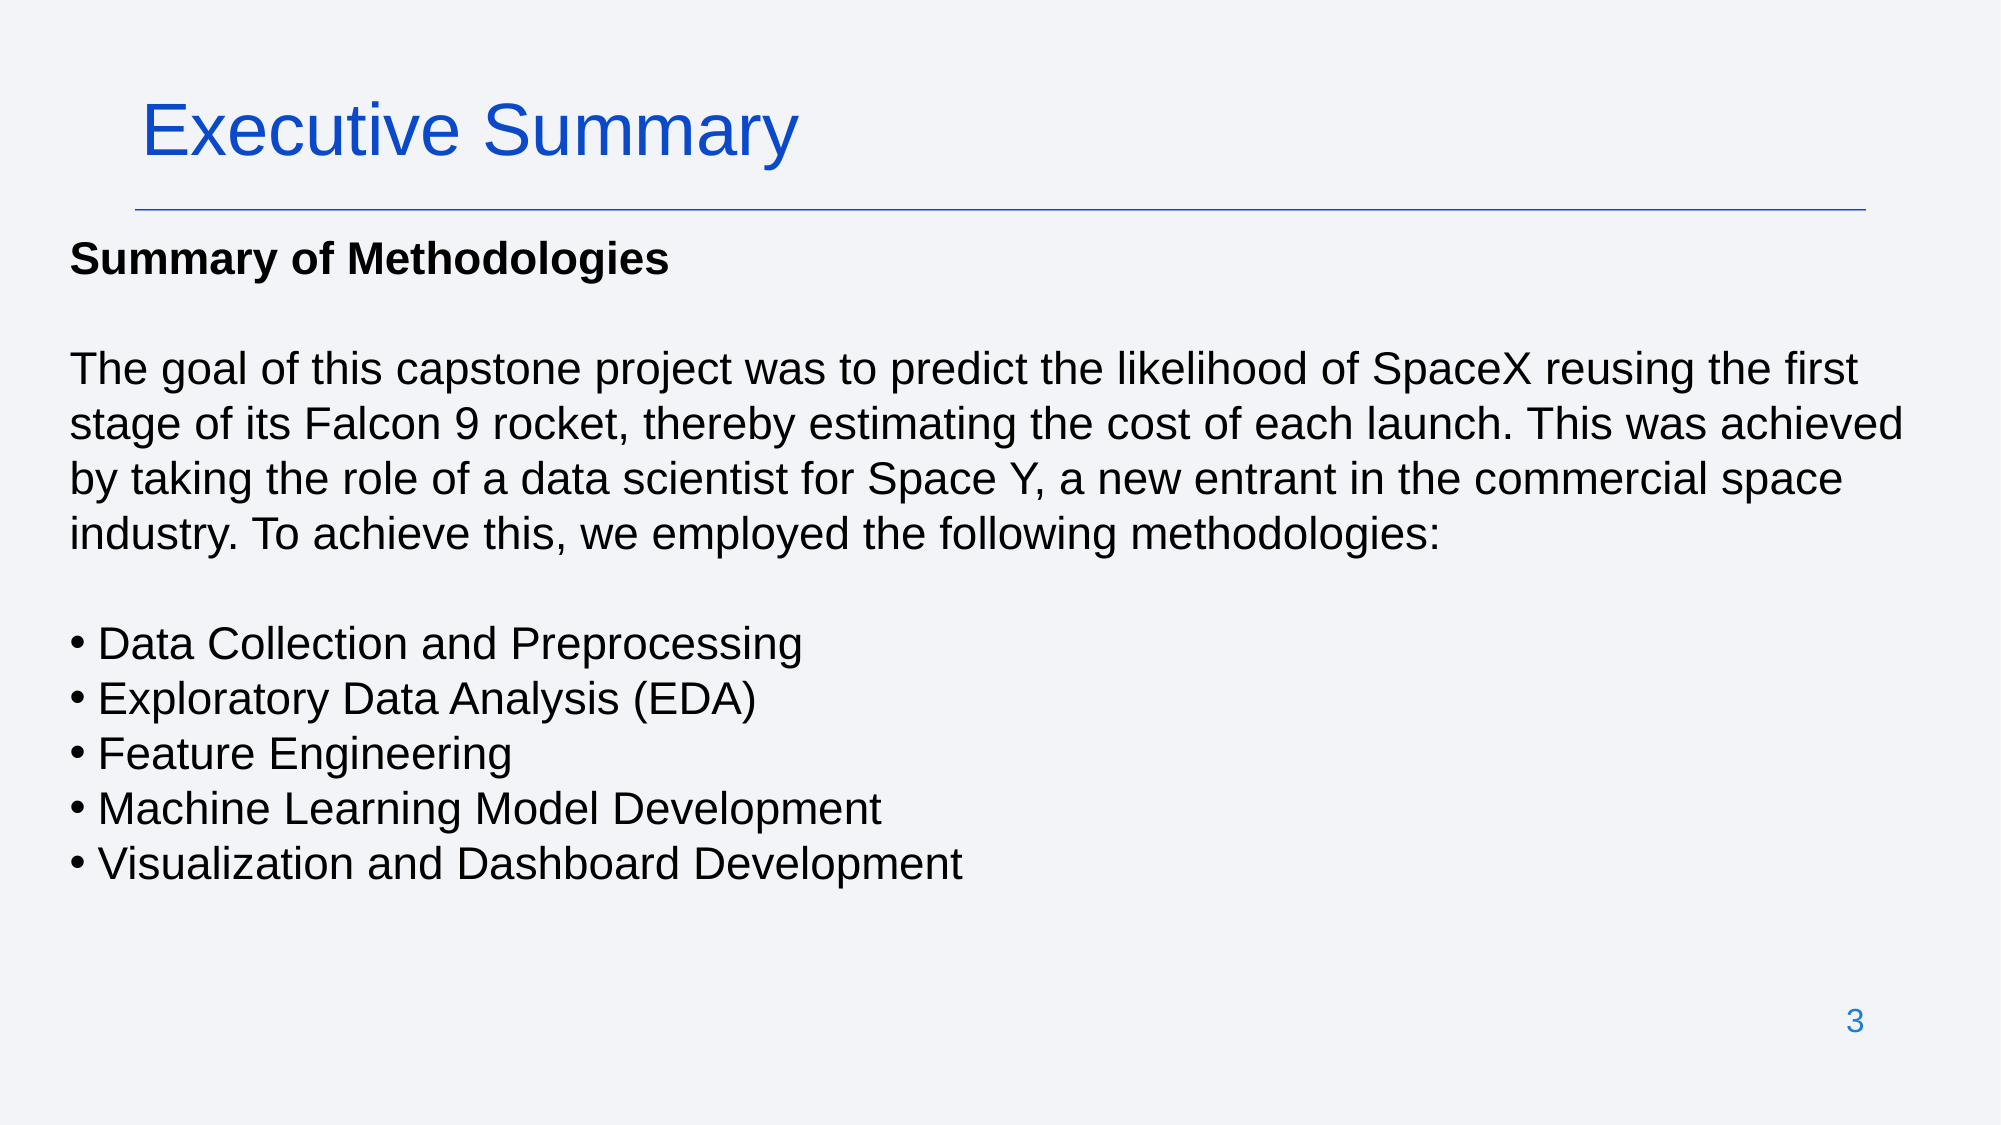

Executive Summary
Summary of Methodologies

The goal of this capstone project was to predict the likelihood of SpaceX reusing the first stage of its Falcon 9 rocket, thereby estimating the cost of each launch. This was achieved by taking the role of a data scientist for Space Y, a new entrant in the commercial space industry. To achieve this, we employed the following methodologies:

Data Collection and Preprocessing
Exploratory Data Analysis (EDA)
Feature Engineering
Machine Learning Model Development
Visualization and Dashboard Development

3